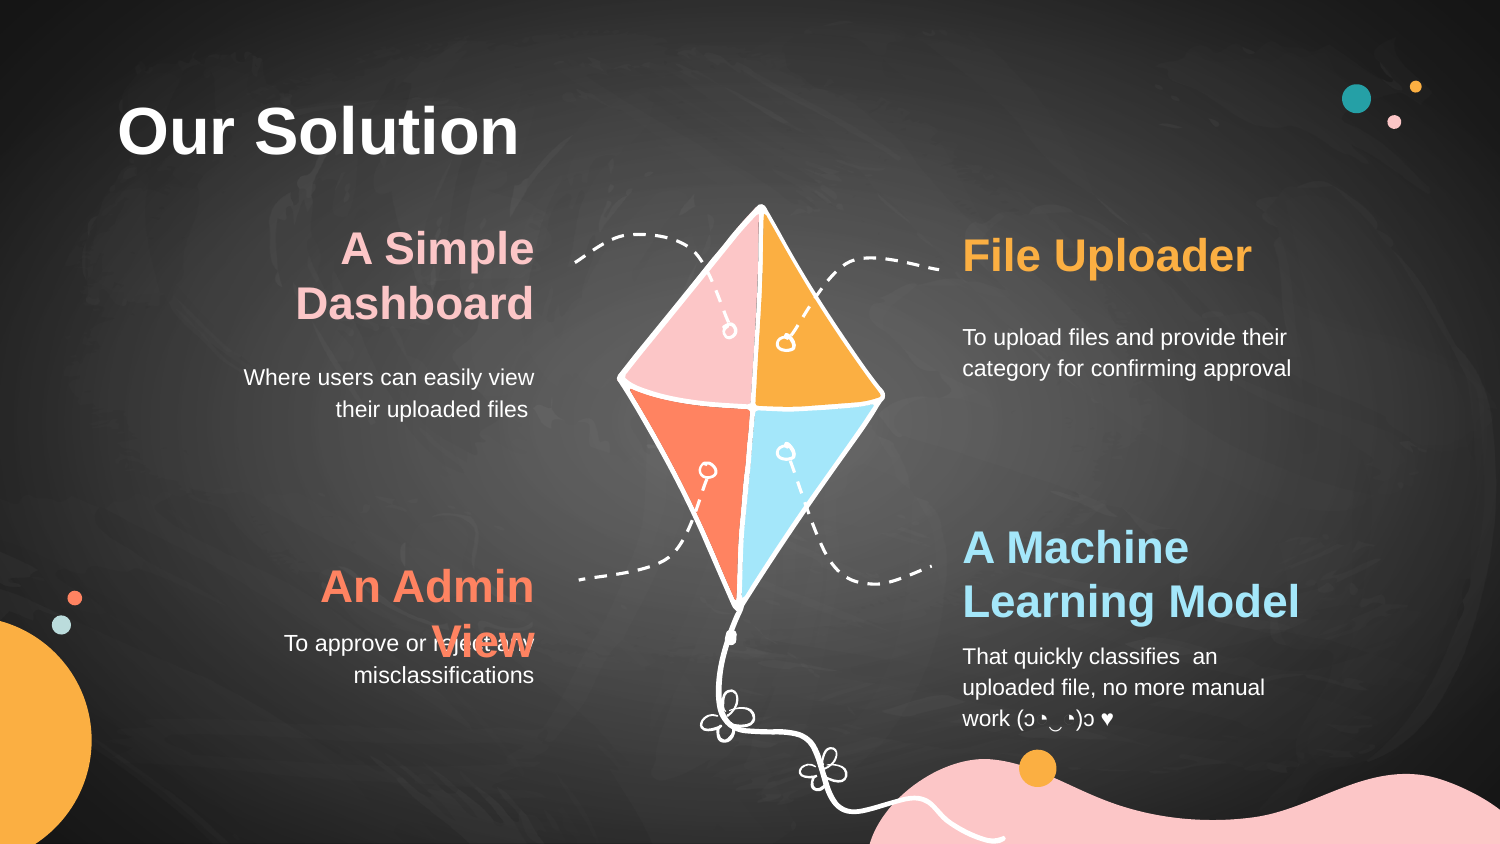

# Our Solution
A Simple Dashboard

File Uploader

To upload files and provide their category for confirming approval

Where users can easily view their uploaded files

A Machine Learning Model
An Admin View
To approve or reject any misclassifications
That quickly classifies  an uploaded file, no more manual work (ɔ◔‿◔)ɔ ♥